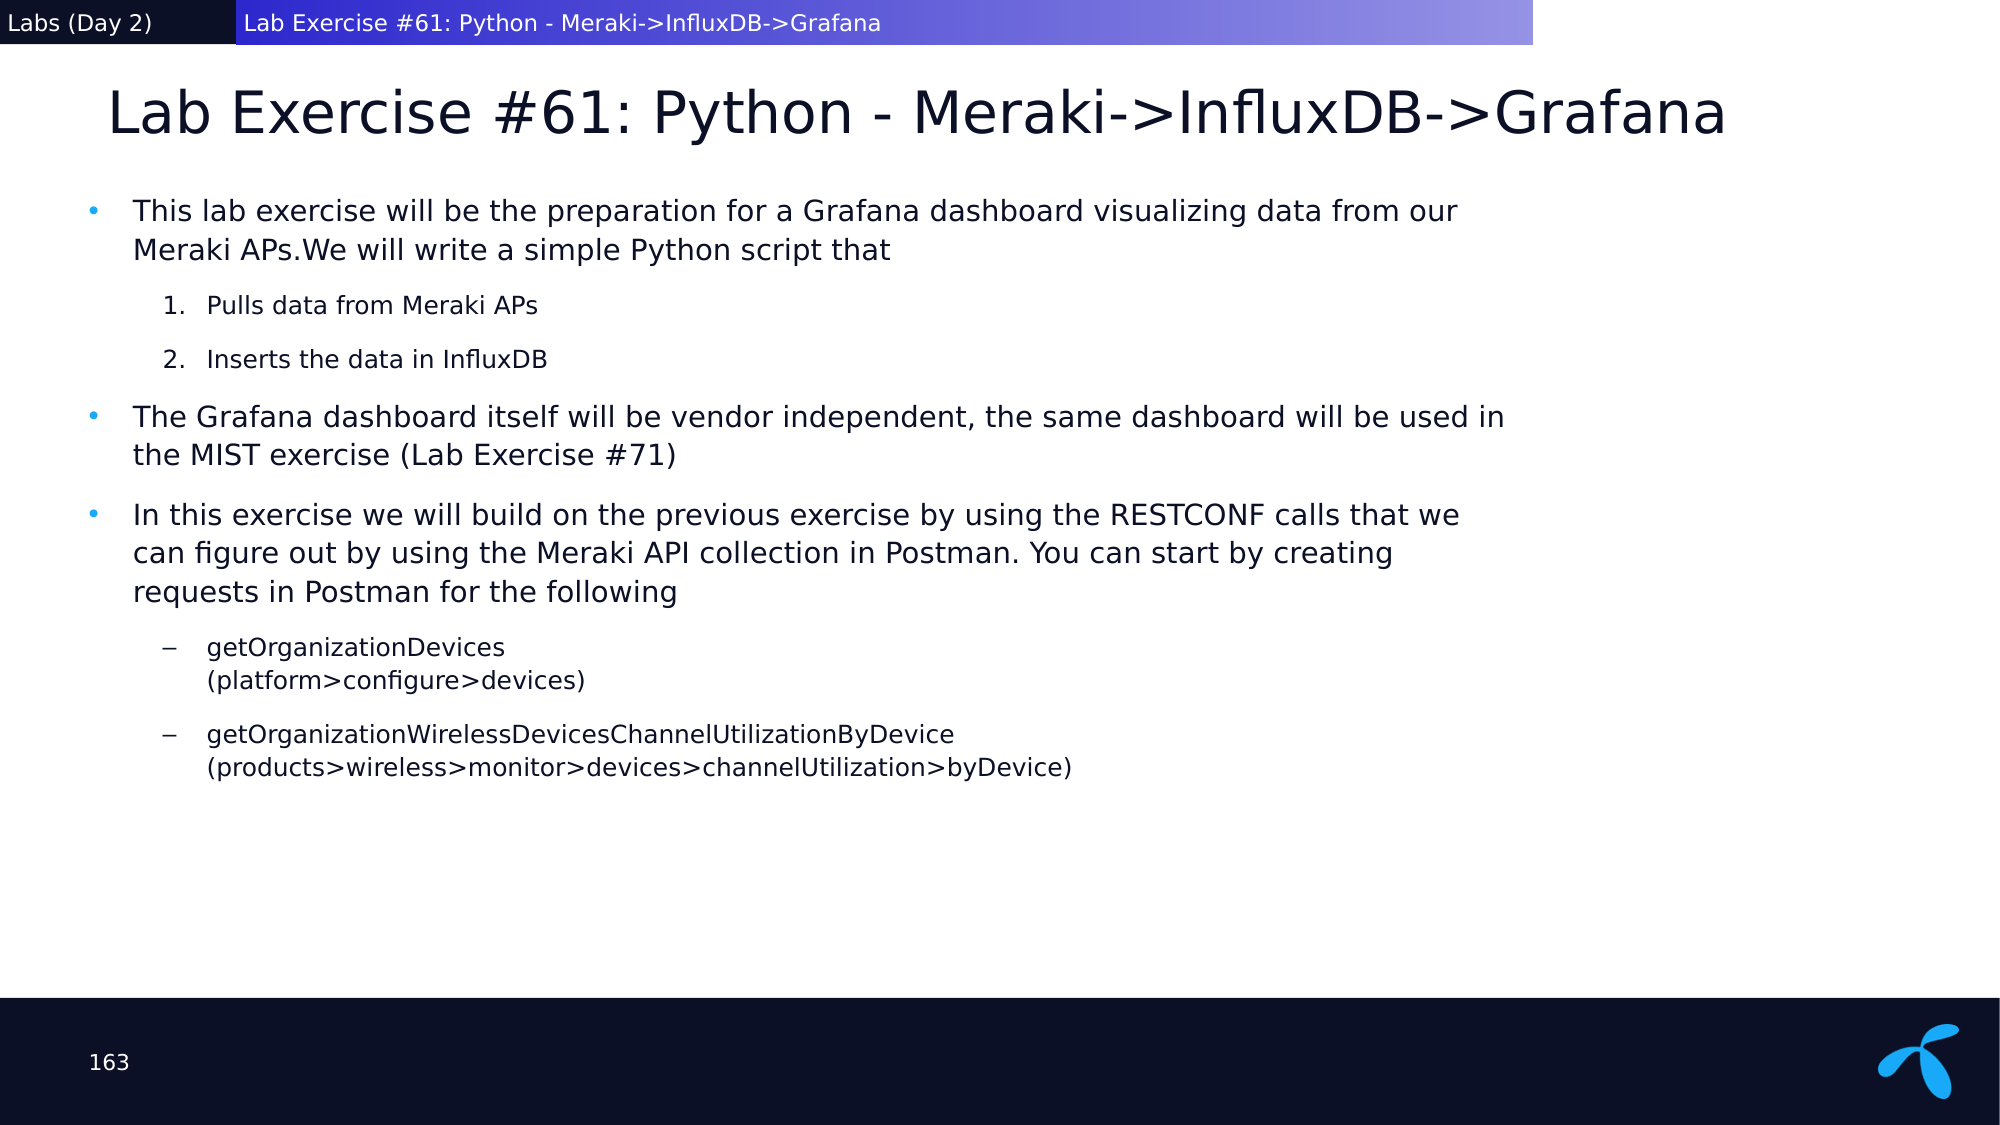

Labs (Day 2)
 Lab Exercise #61: Python - Meraki->InfluxDB->Grafana
# Lab Exercise #61: Python - Meraki->InfluxDB->Grafana
This lab exercise will be the preparation for a Grafana dashboard visualizing data from our Meraki APs.We will write a simple Python script that
Pulls data from Meraki APs
Inserts the data in InfluxDB
The Grafana dashboard itself will be vendor independent, the same dashboard will be used in the MIST exercise (Lab Exercise #71)
In this exercise we will build on the previous exercise by using the RESTCONF calls that we can figure out by using the Meraki API collection in Postman. You can start by creating requests in Postman for the following
getOrganizationDevices
(platform>configure>devices)
getOrganizationWirelessDevicesChannelUtilizationByDevice
(products>wireless>monitor>devices>channelUtilization>byDevice)
163